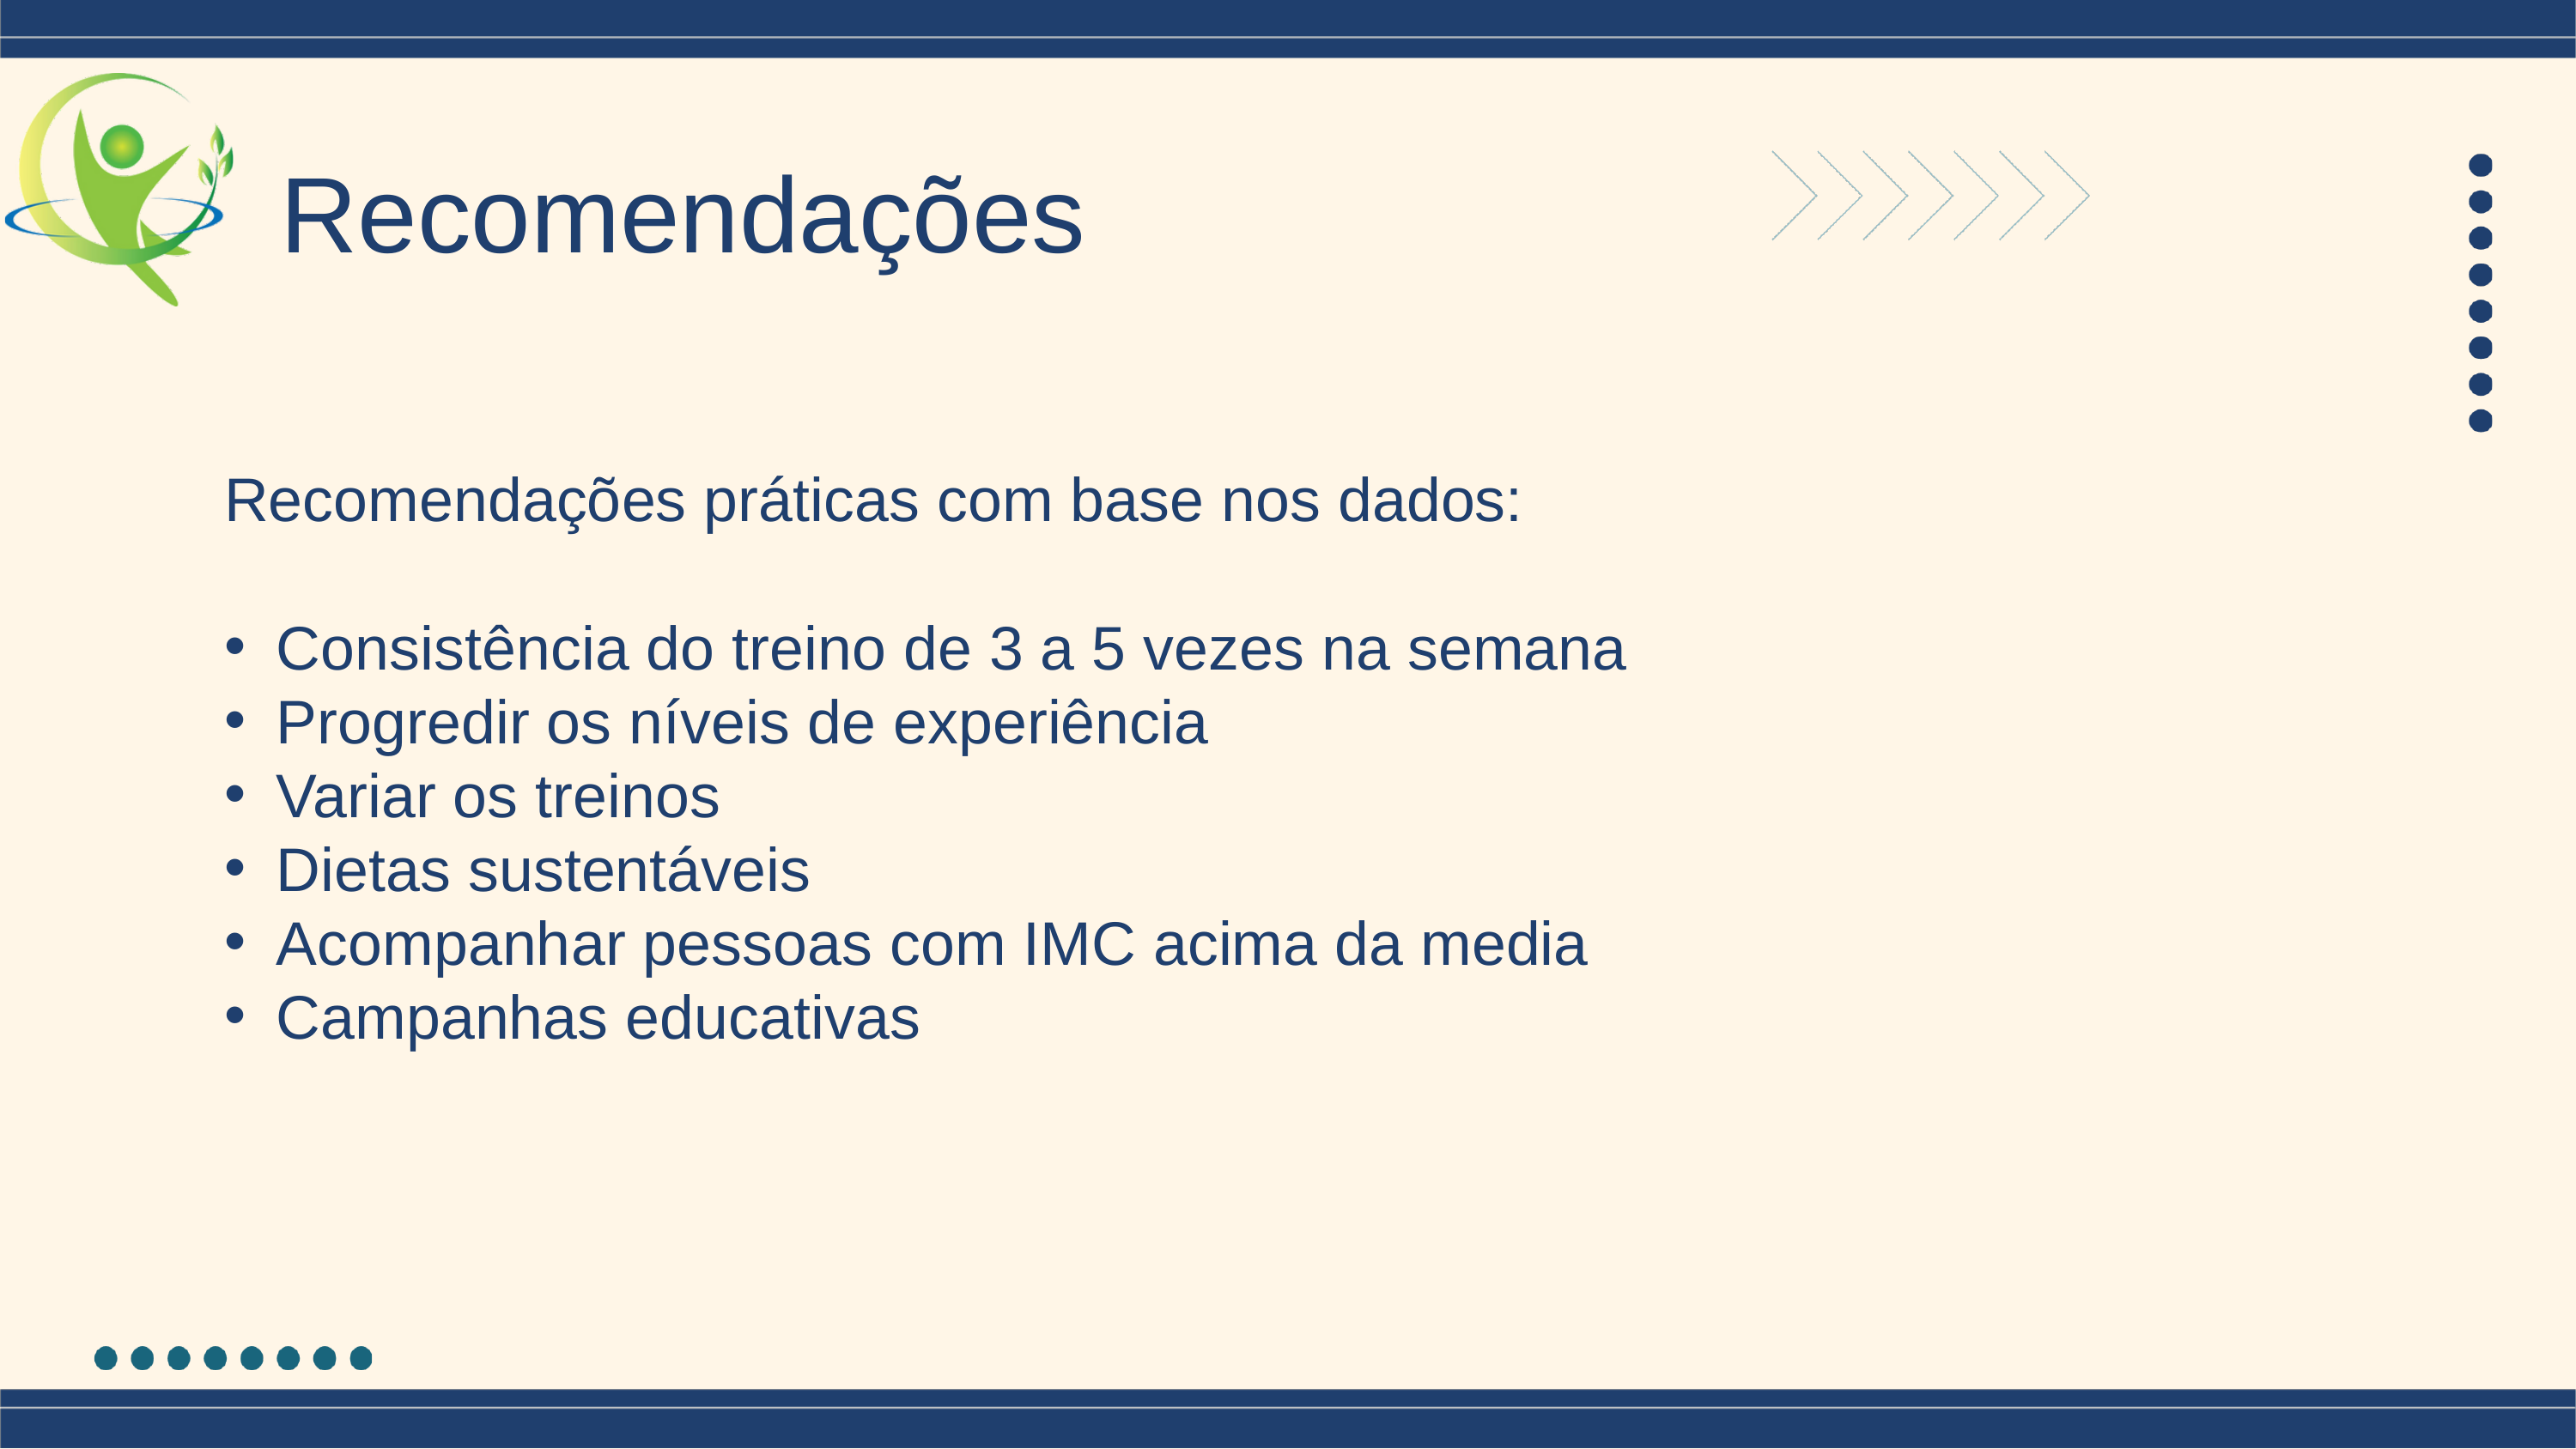

Recomendações

Recomendações práticas com base nos dados:

Consistência do treino de 3 a 5 vezes na semana
Progredir os níveis de experiência
Variar os treinos
Dietas sustentáveis
Acompanhar pessoas com IMC acima da media
Campanhas educativas